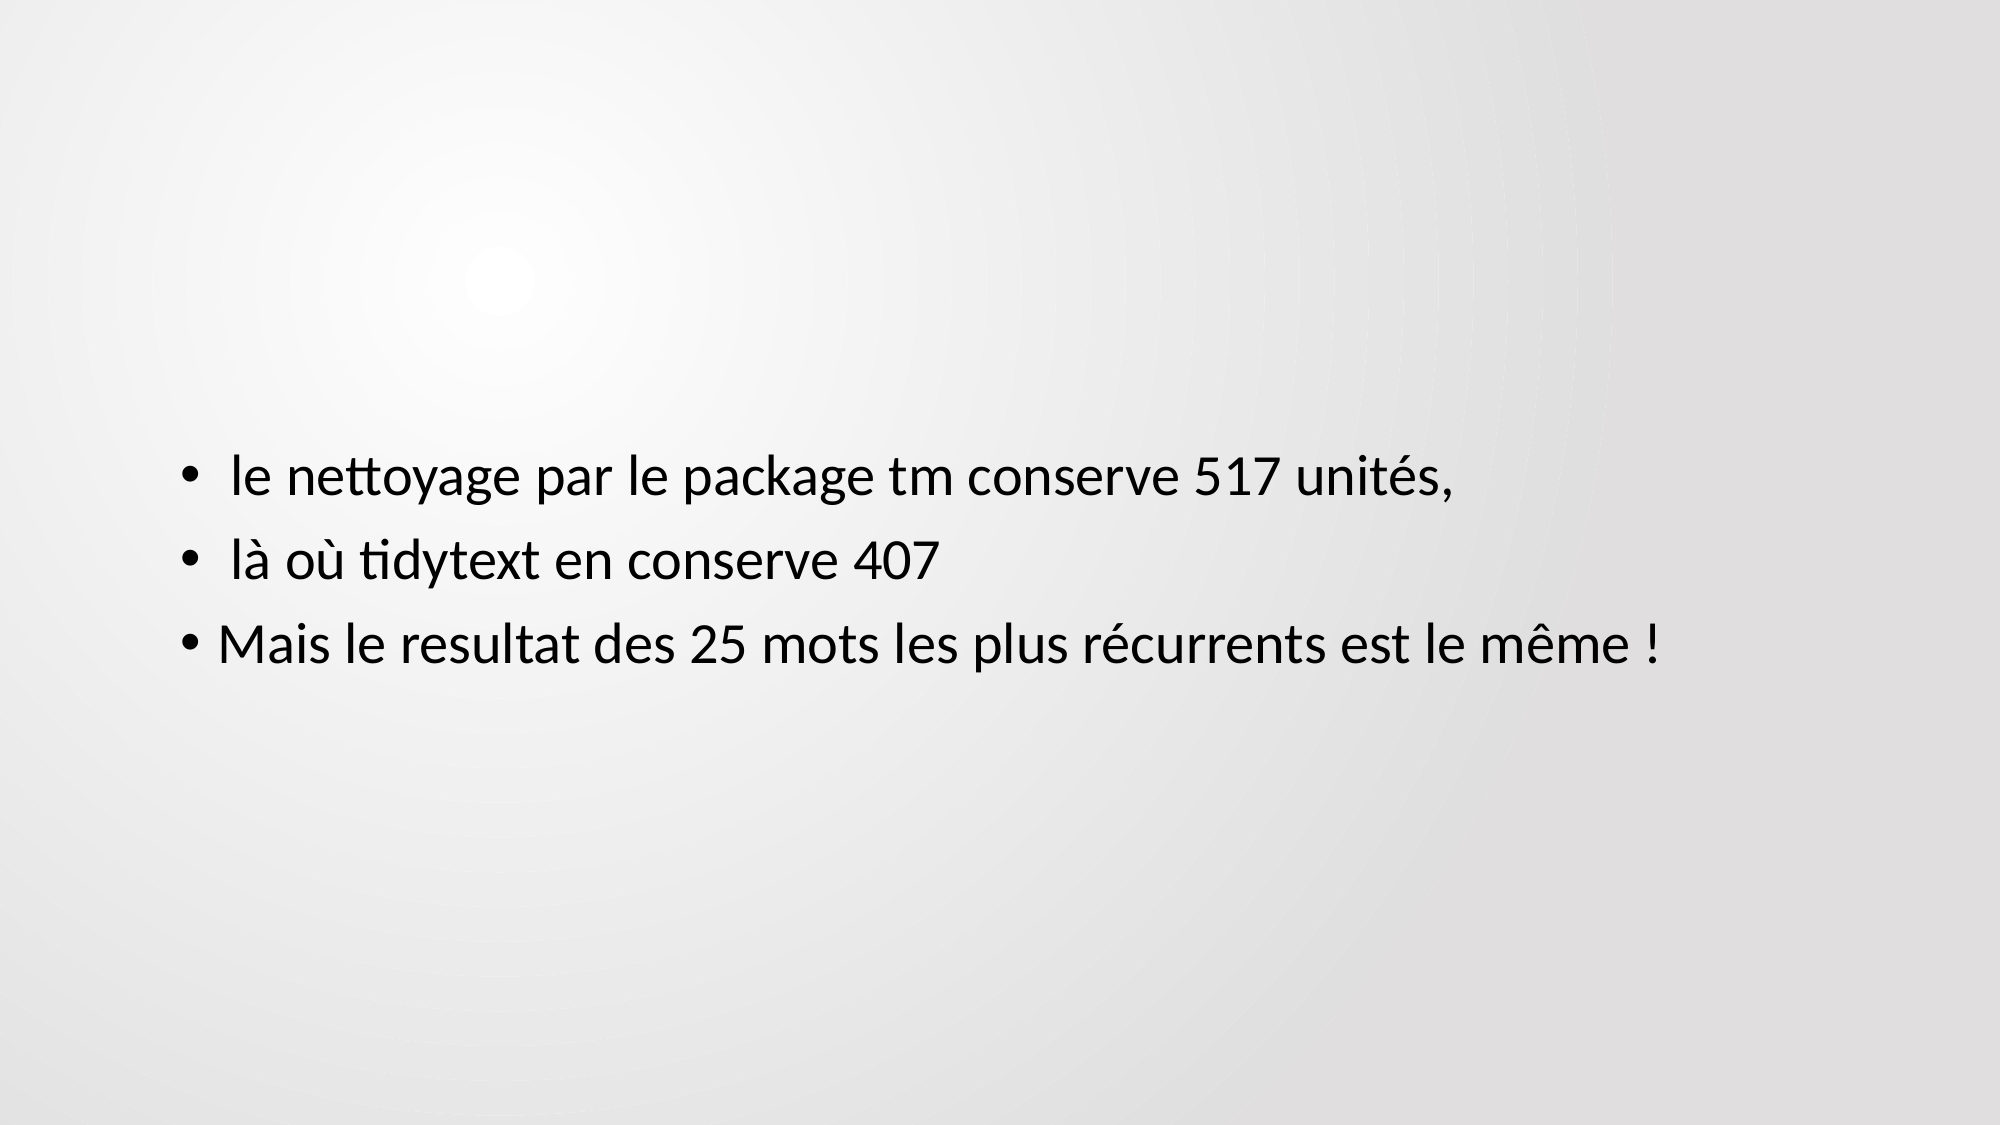

le nettoyage par le package tm conserve 517 unités,
 là où tidytext en conserve 407
Mais le resultat des 25 mots les plus récurrents est le même !